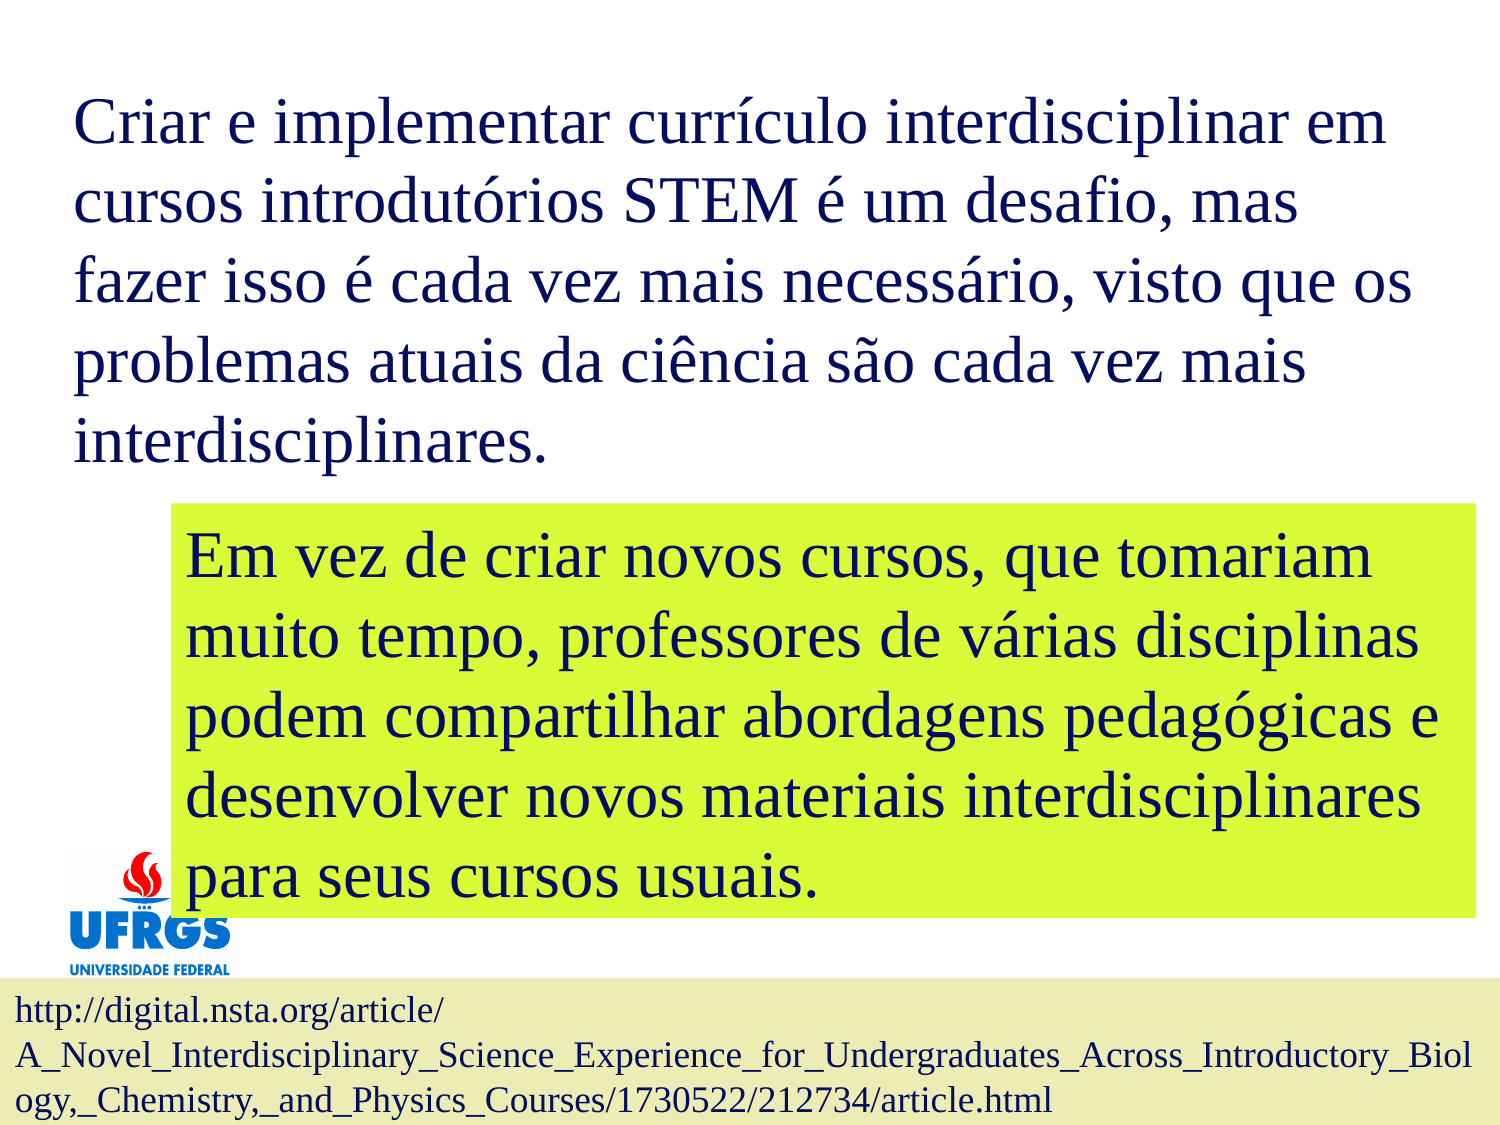

Criar e implementar currículo interdisciplinar em cursos introdutórios STEM é um desafio, mas fazer isso é cada vez mais necessário, visto que os problemas atuais da ciência são cada vez mais interdisciplinares.
Em vez de criar novos cursos, que tomariam muito tempo, professores de várias disciplinas podem compartilhar abordagens pedagógicas e desenvolver novos materiais interdisciplinares para seus cursos usuais.
http://digital.nsta.org/article/A_Novel_Interdisciplinary_Science_Experience_for_Undergraduates_Across_Introductory_Biology,_Chemistry,_and_Physics_Courses/1730522/212734/article.html